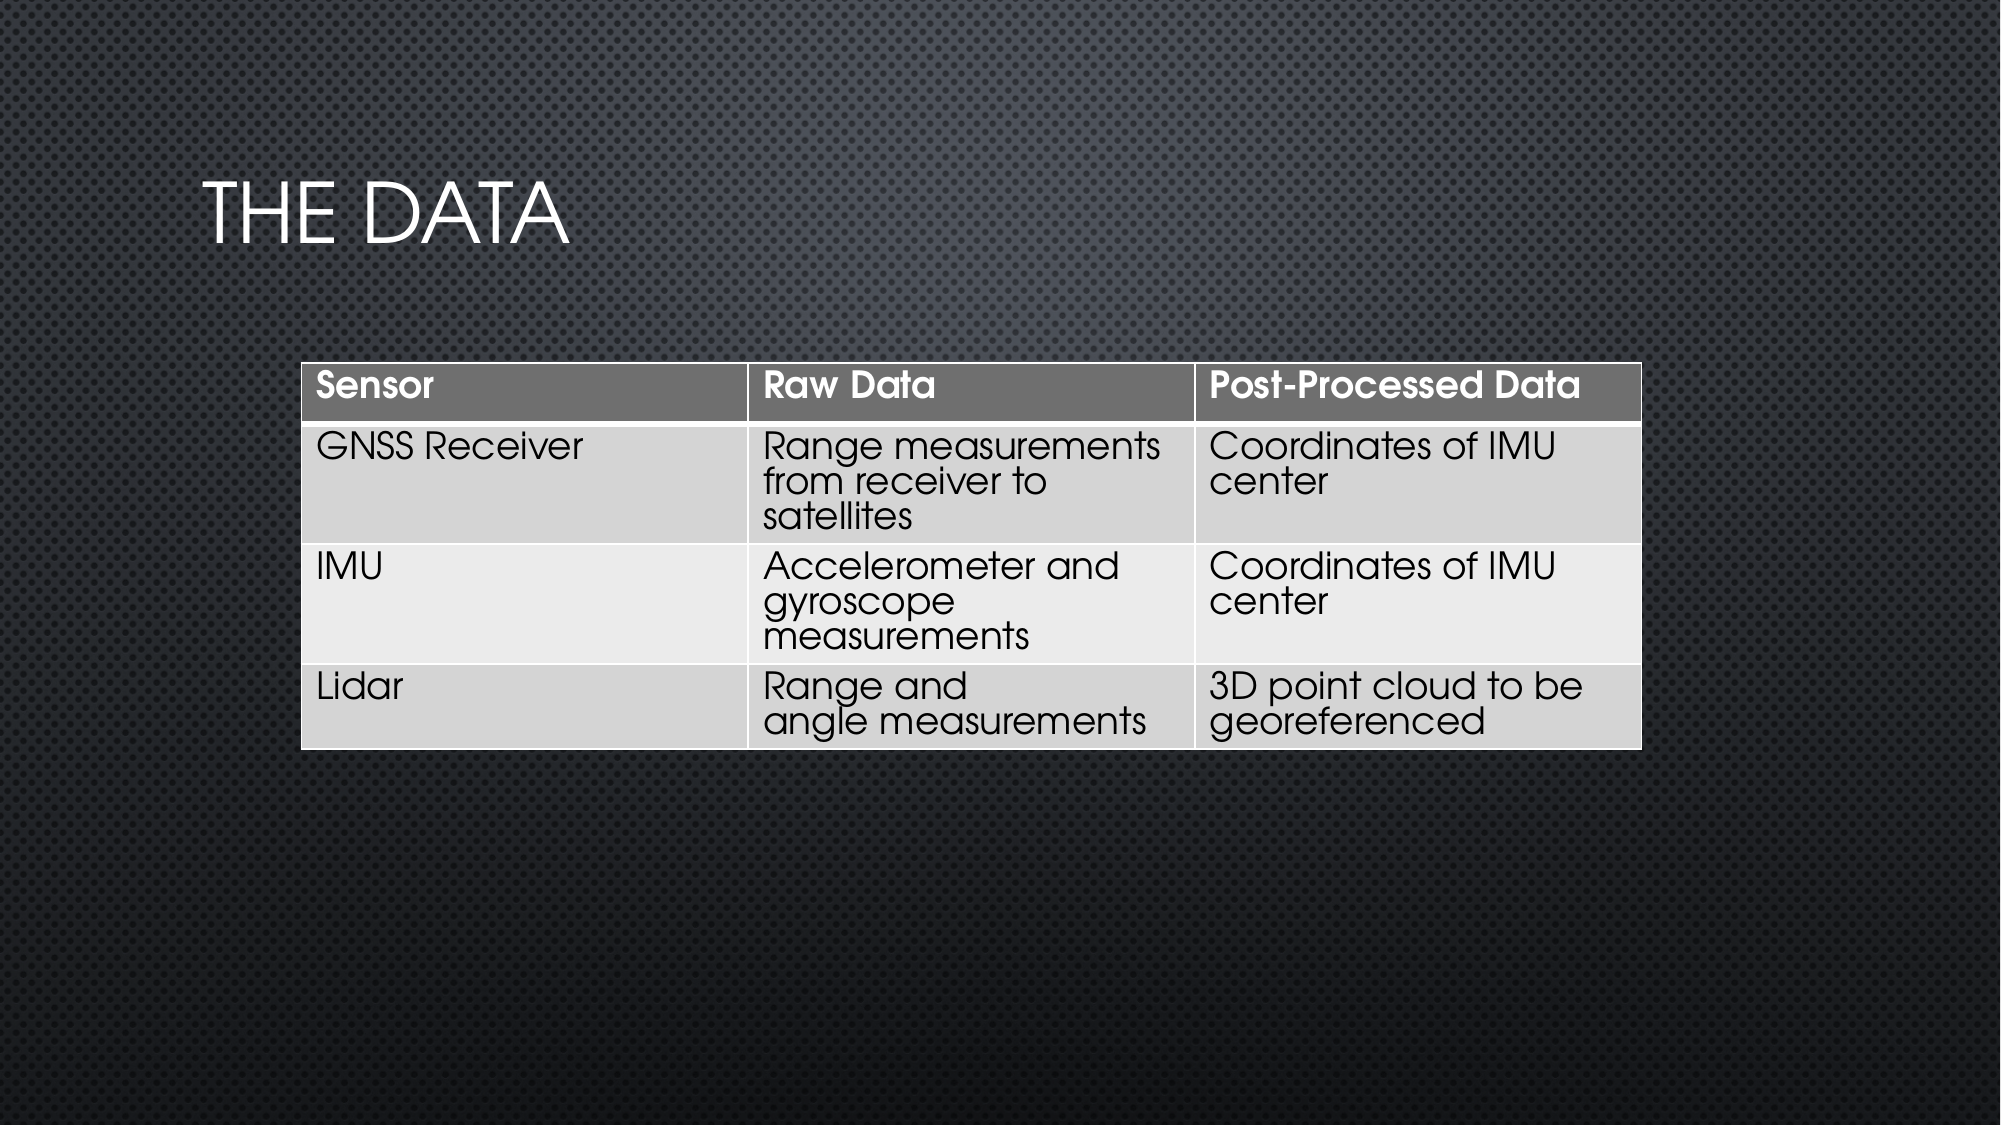

# The data
| Sensor | Raw Data | Post-Processed Data |
| --- | --- | --- |
| GNSS Receiver | Range measurements from receiver to satellites | Coordinates of IMU center |
| IMU | Accelerometer and gyroscope measurements | Coordinates of IMU center |
| Lidar | Range and angle measurements | 3D point cloud to be georeferenced |